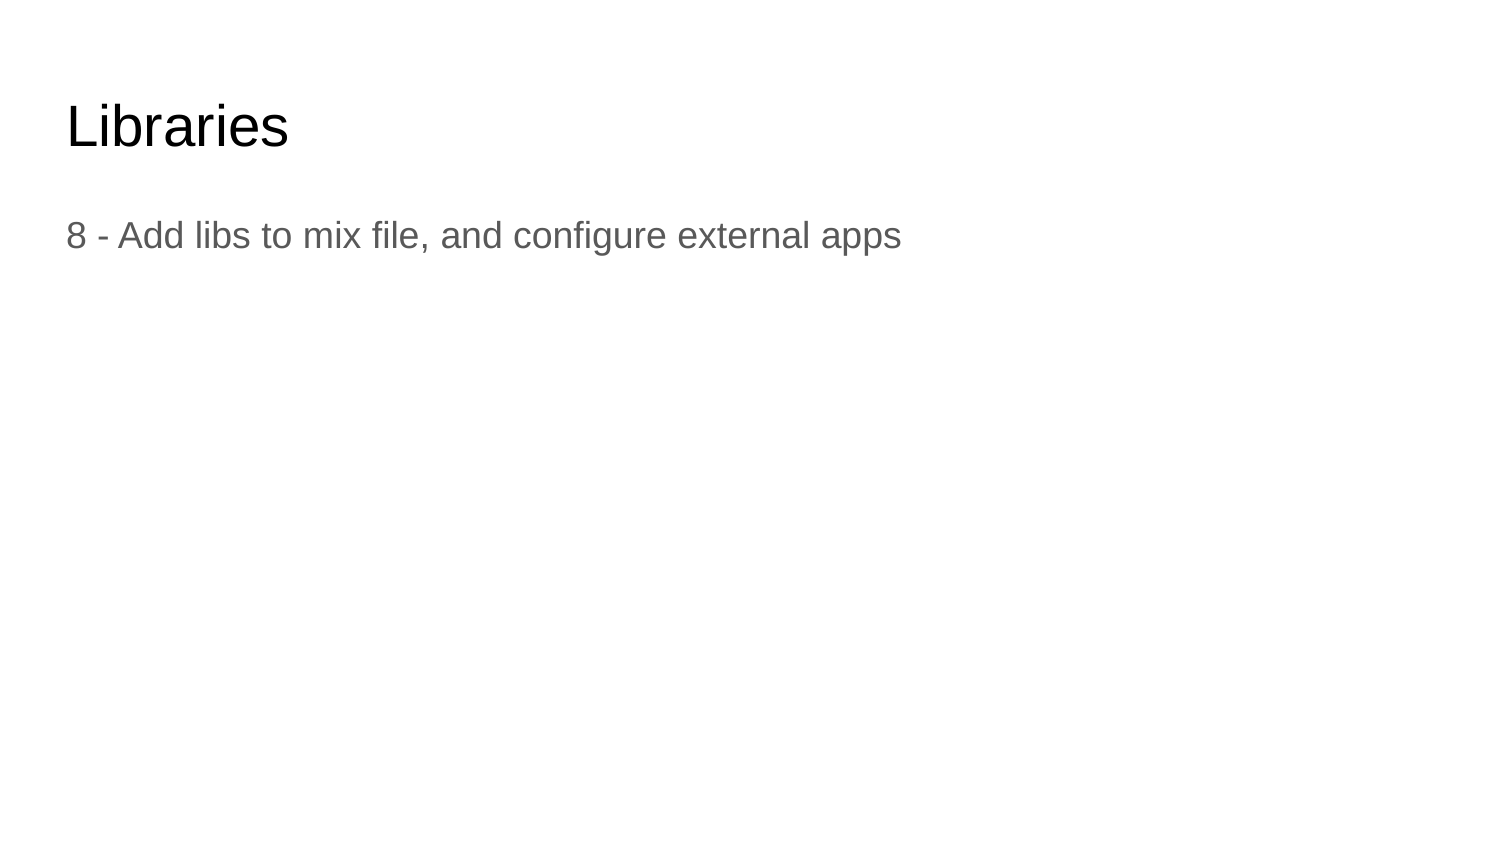

# Libraries
8 - Add libs to mix file, and configure external apps